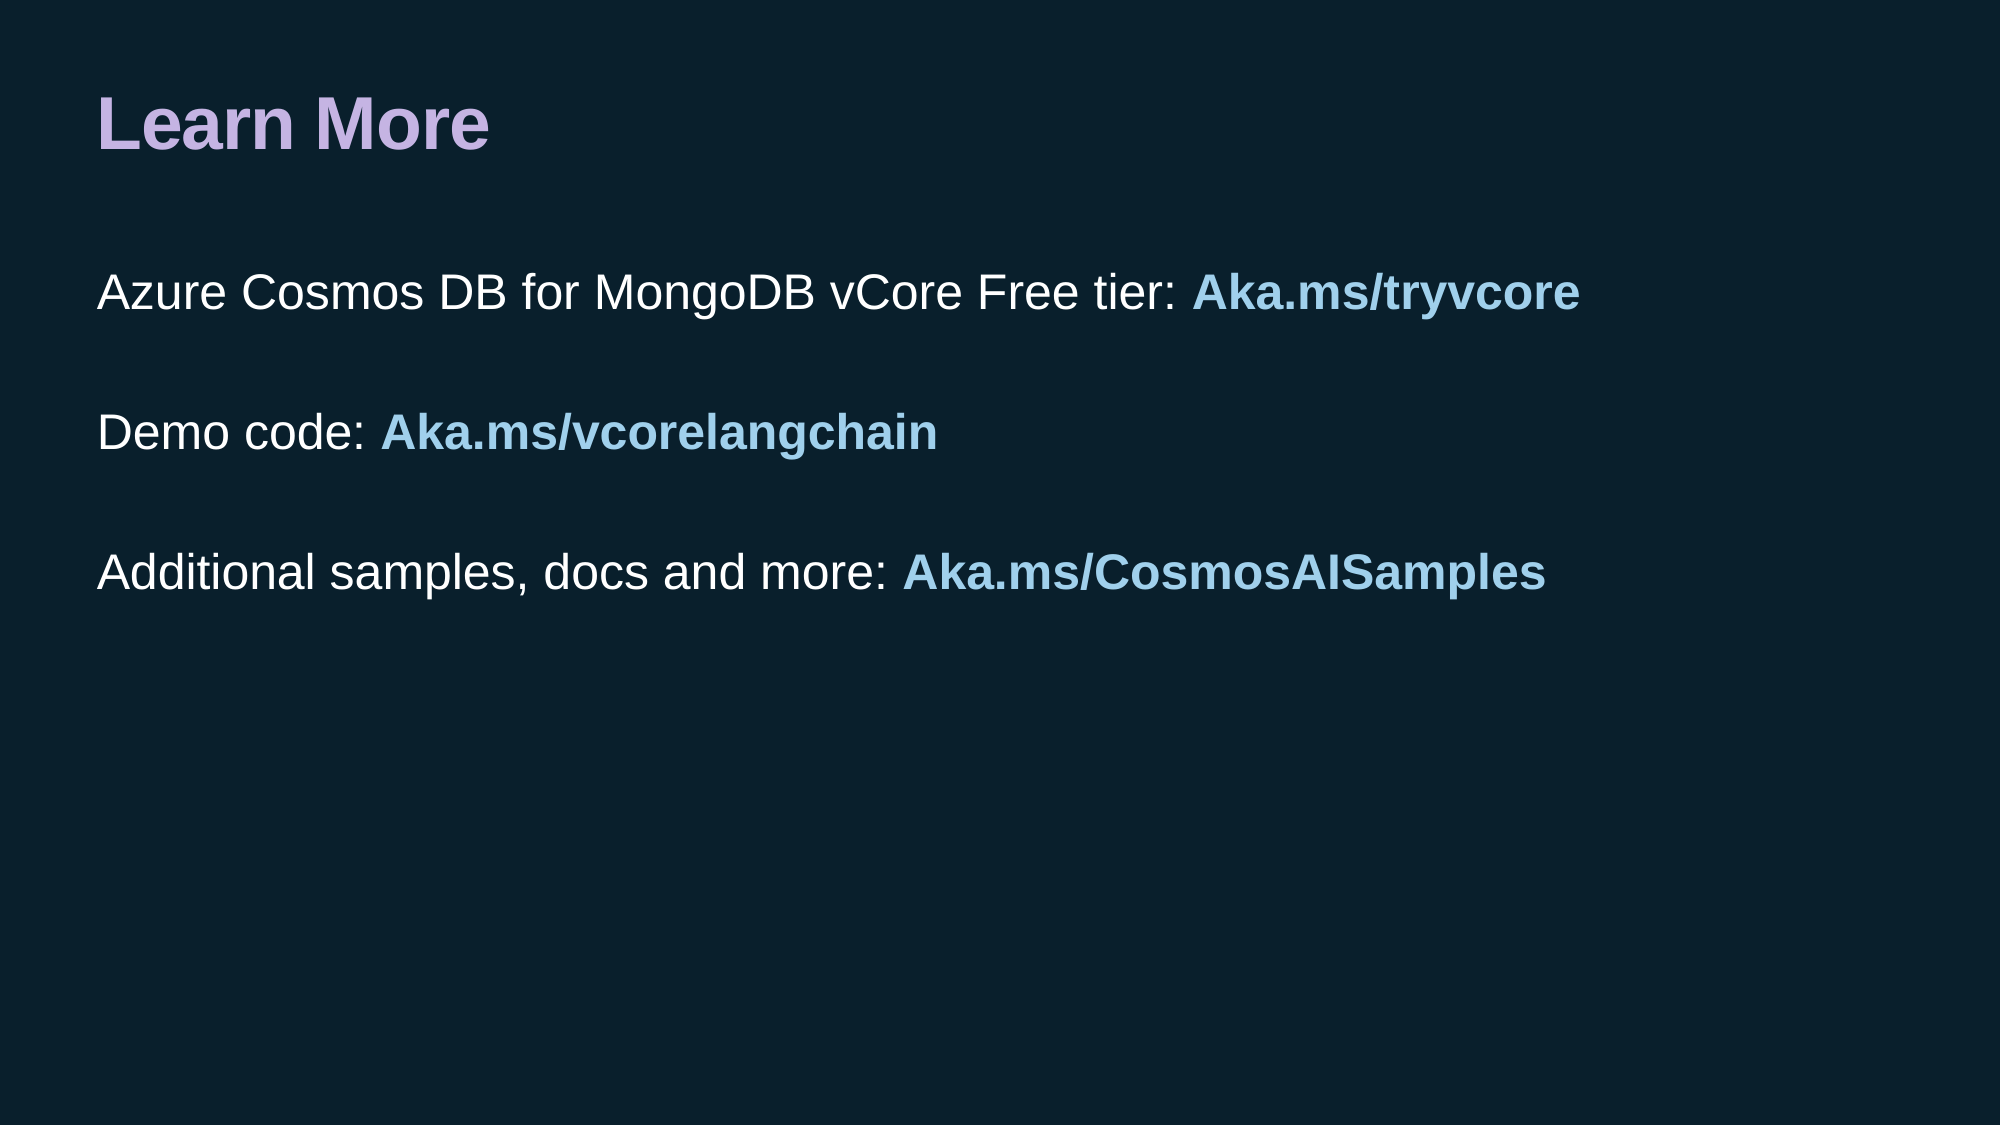

# Learn More
Azure Cosmos DB for MongoDB vCore Free tier: Aka.ms/tryvcore

Demo code: Aka.ms/vcorelangchain

Additional samples, docs and more: Aka.ms/CosmosAISamples